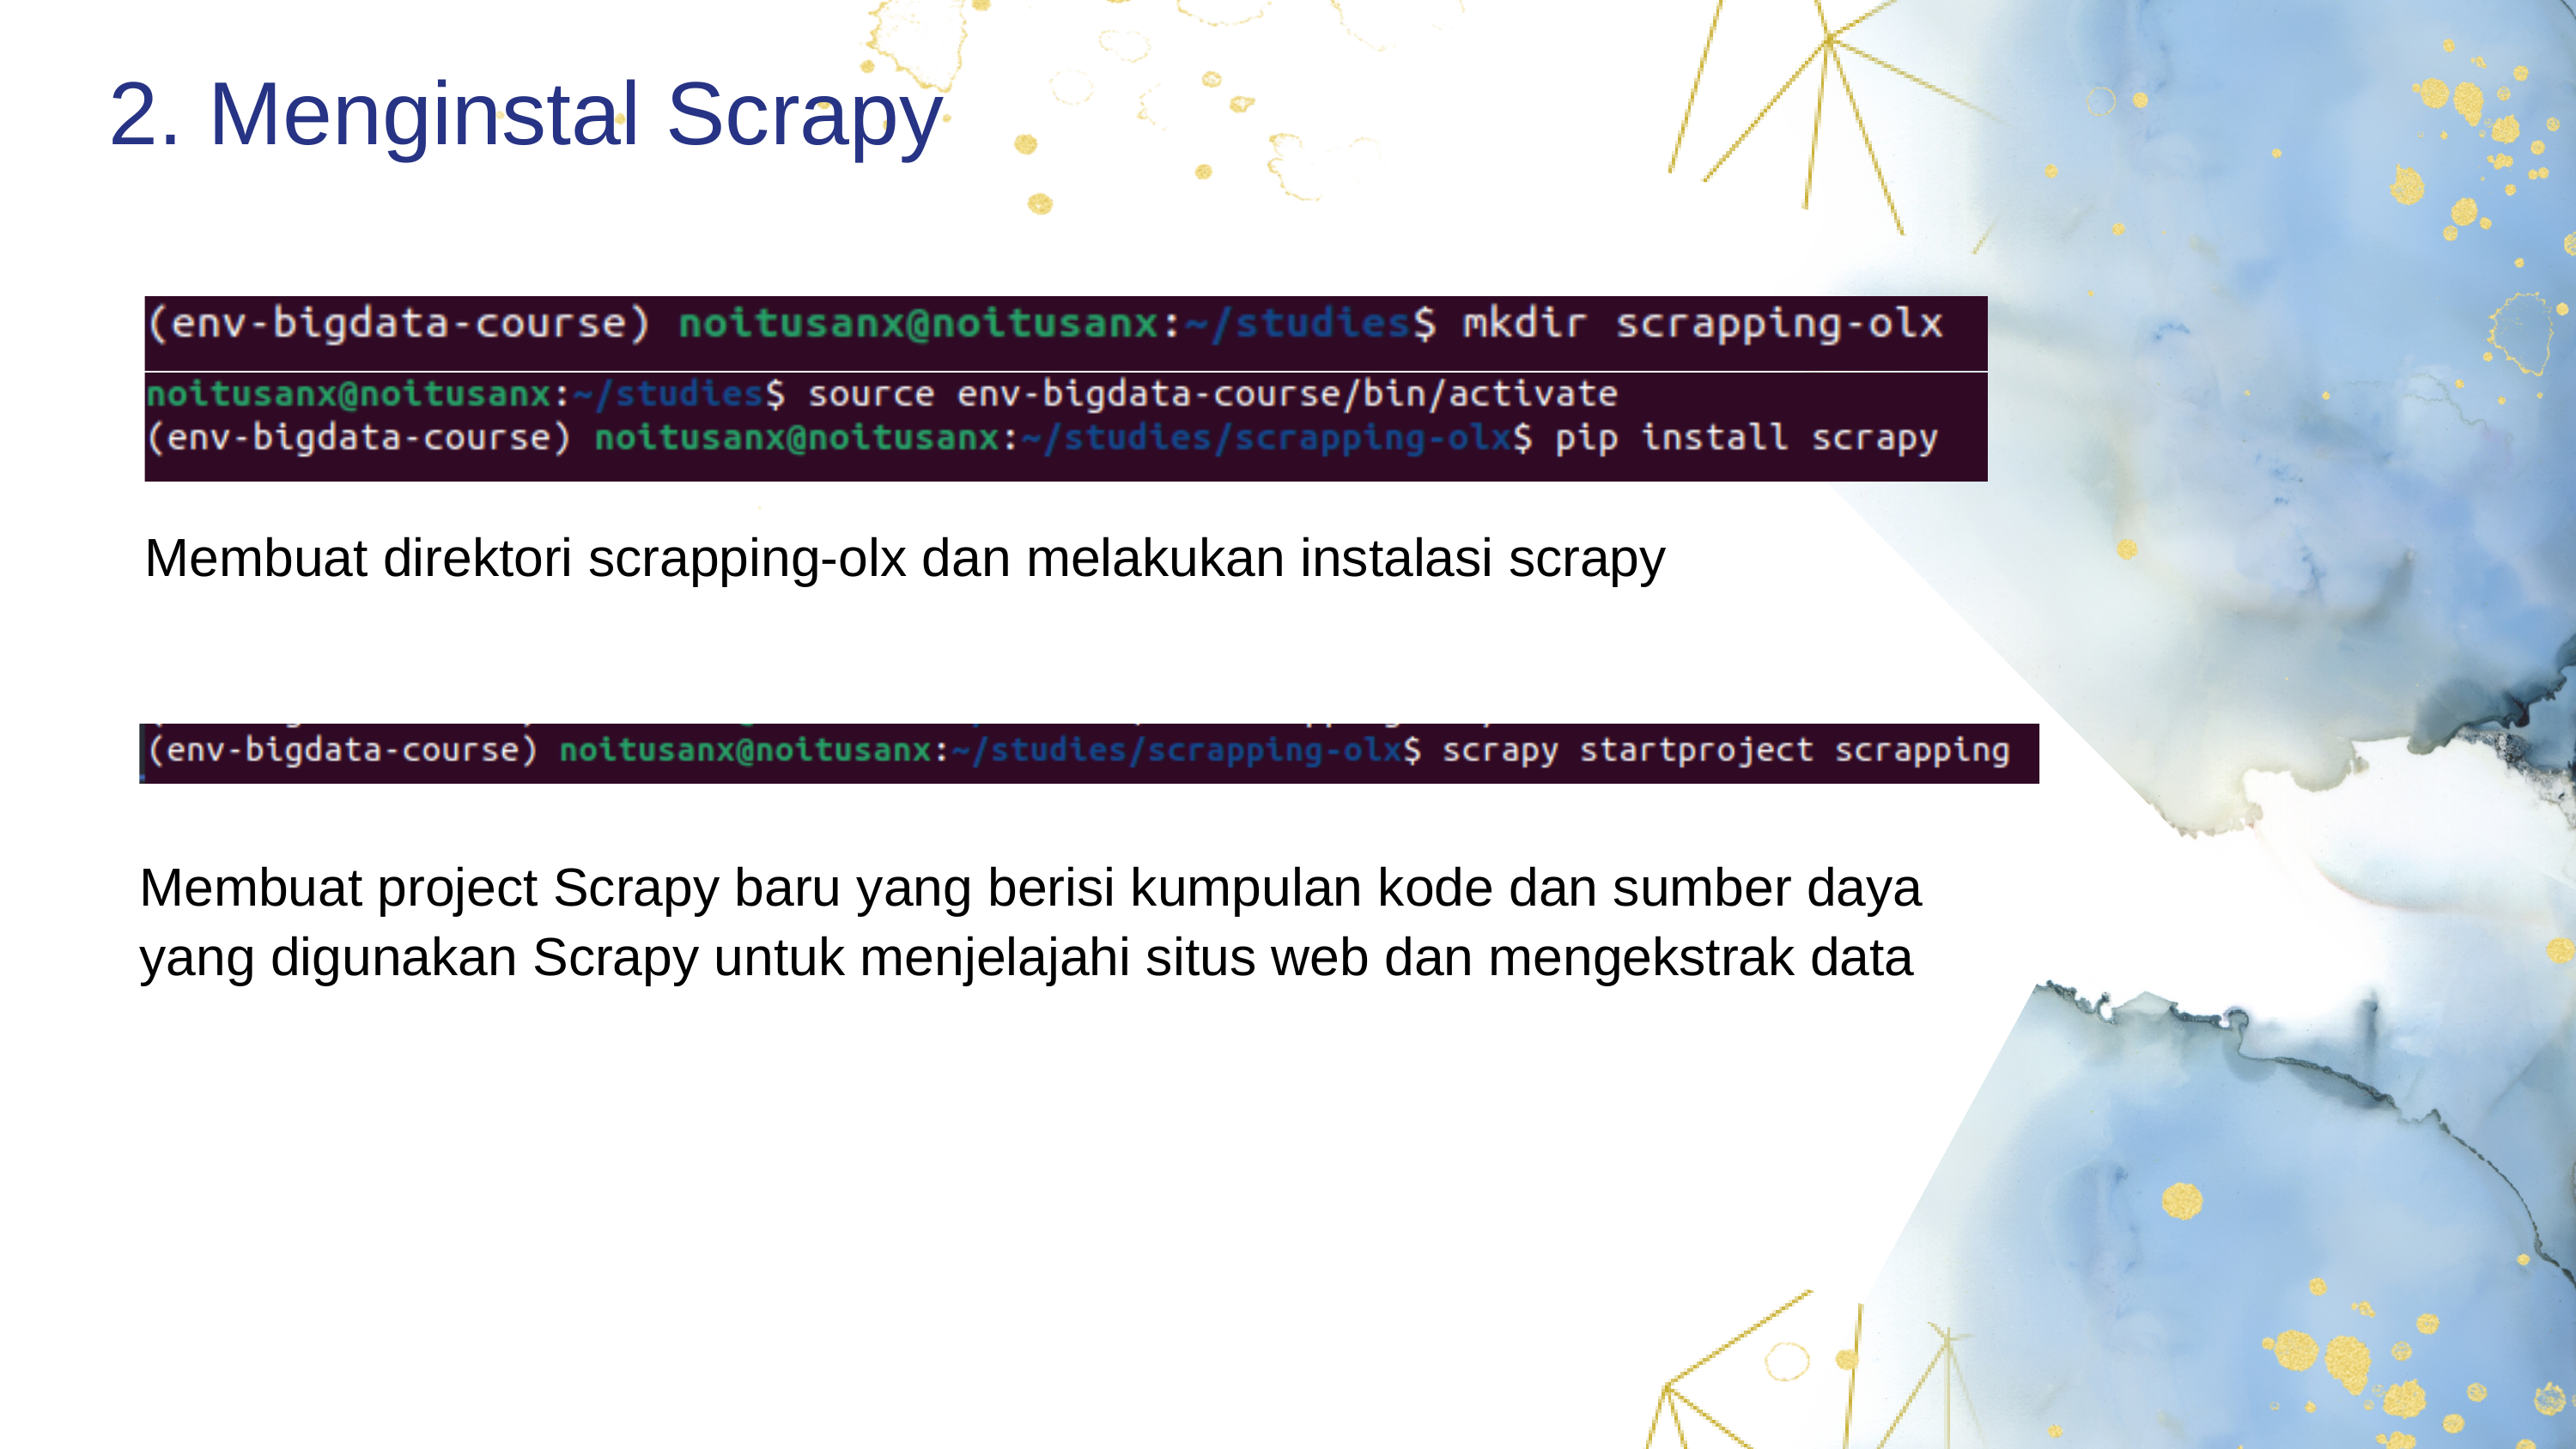

2. Menginstal Scrapy

Membuat direktori scrapping-olx dan melakukan instalasi scrapy

Membuat project Scrapy baru yang berisi kumpulan kode dan sumber daya yang digunakan Scrapy untuk menjelajahi situs web dan mengekstrak data